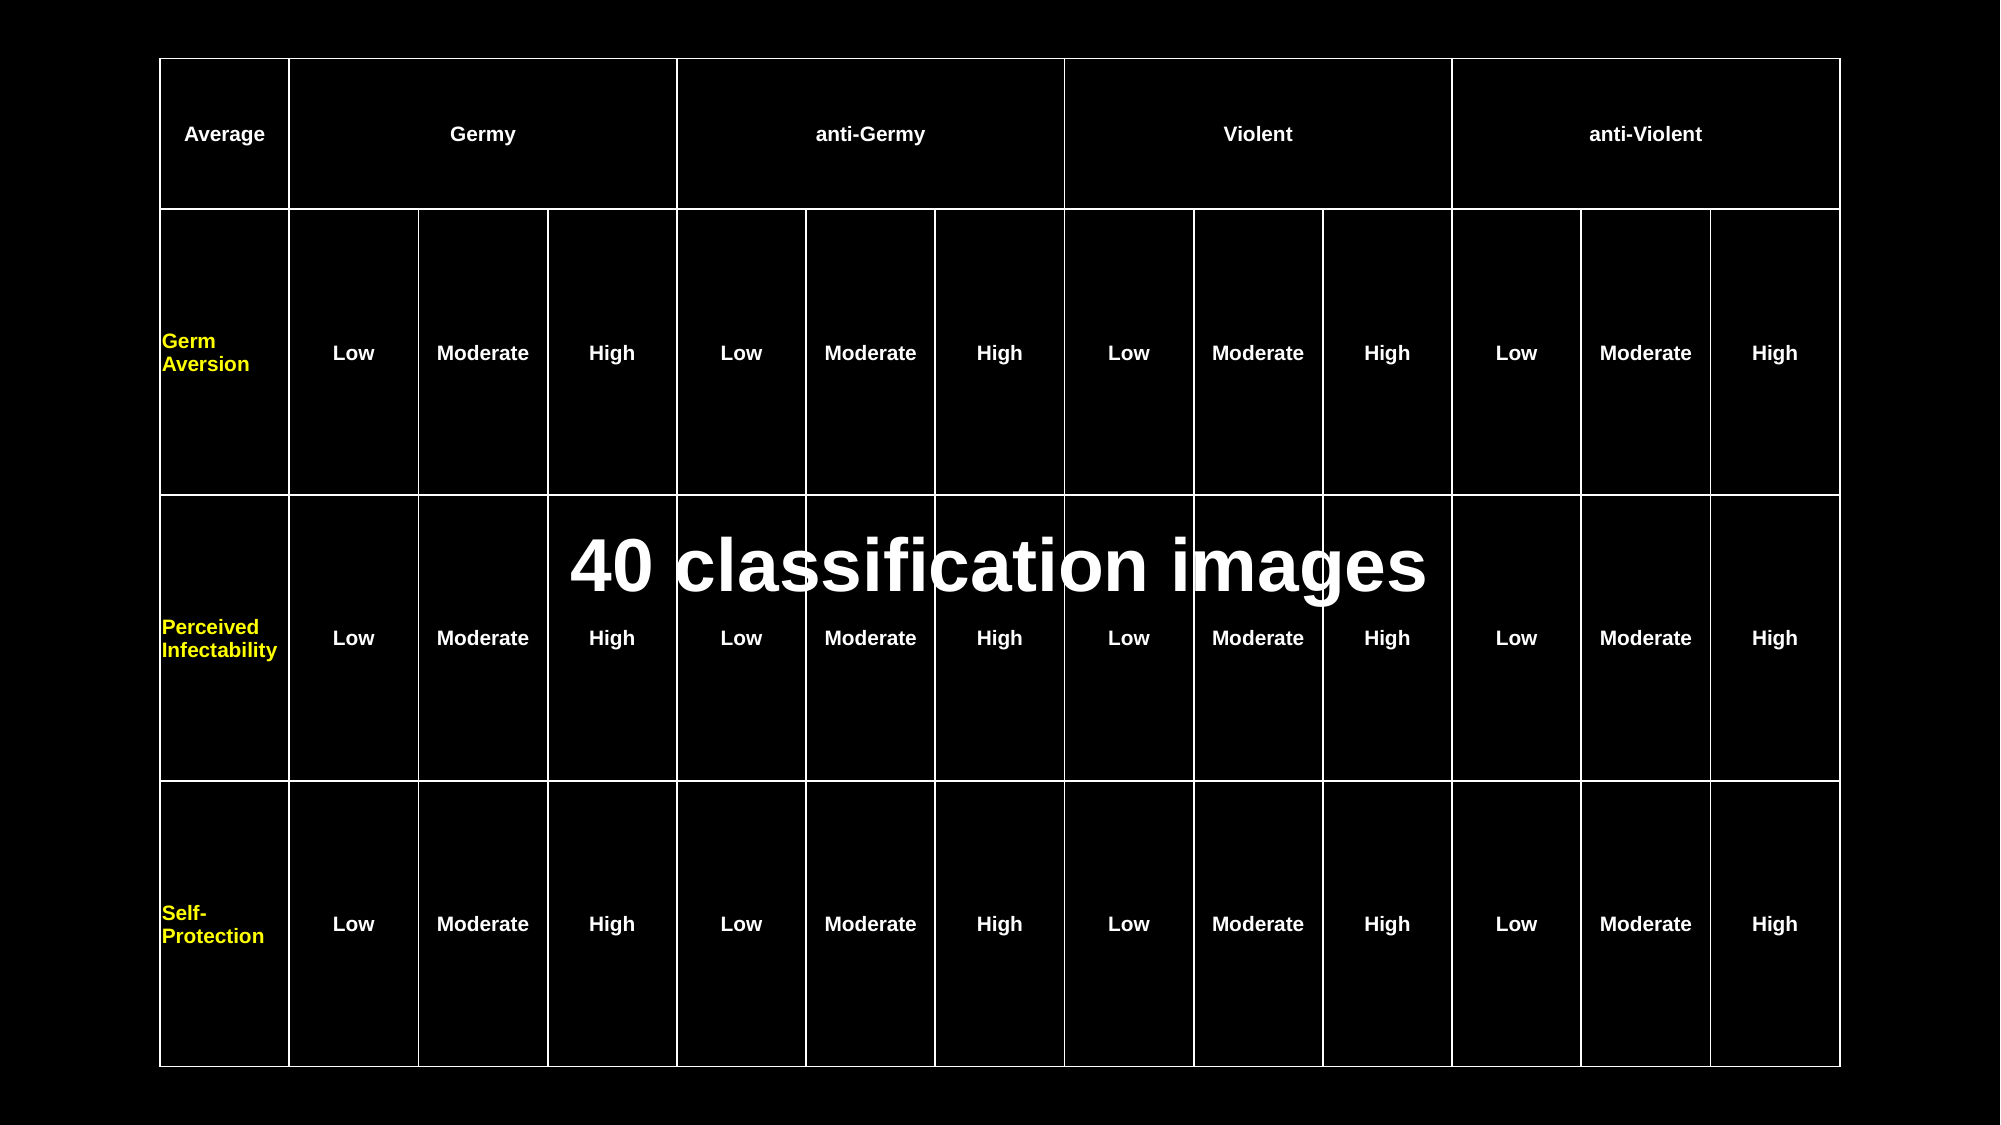

| Average | Germy |  |  | anti-Germy |  |  | Violent |  |  | anti-Violent |  |  |
| --- | --- | --- | --- | --- | --- | --- | --- | --- | --- | --- | --- | --- |
| Germ Aversion | Low | Moderate | High | Low | Moderate | High | Low | Moderate | High | Low | Moderate | High |
| Perceived Infectability | Low | Moderate | High | Low | Moderate | High | Low | Moderate | High | Low | Moderate | High |
| Self-Protection | Low | Moderate | High | Low | Moderate | High | Low | Moderate | High | Low | Moderate | High |
40 classification images